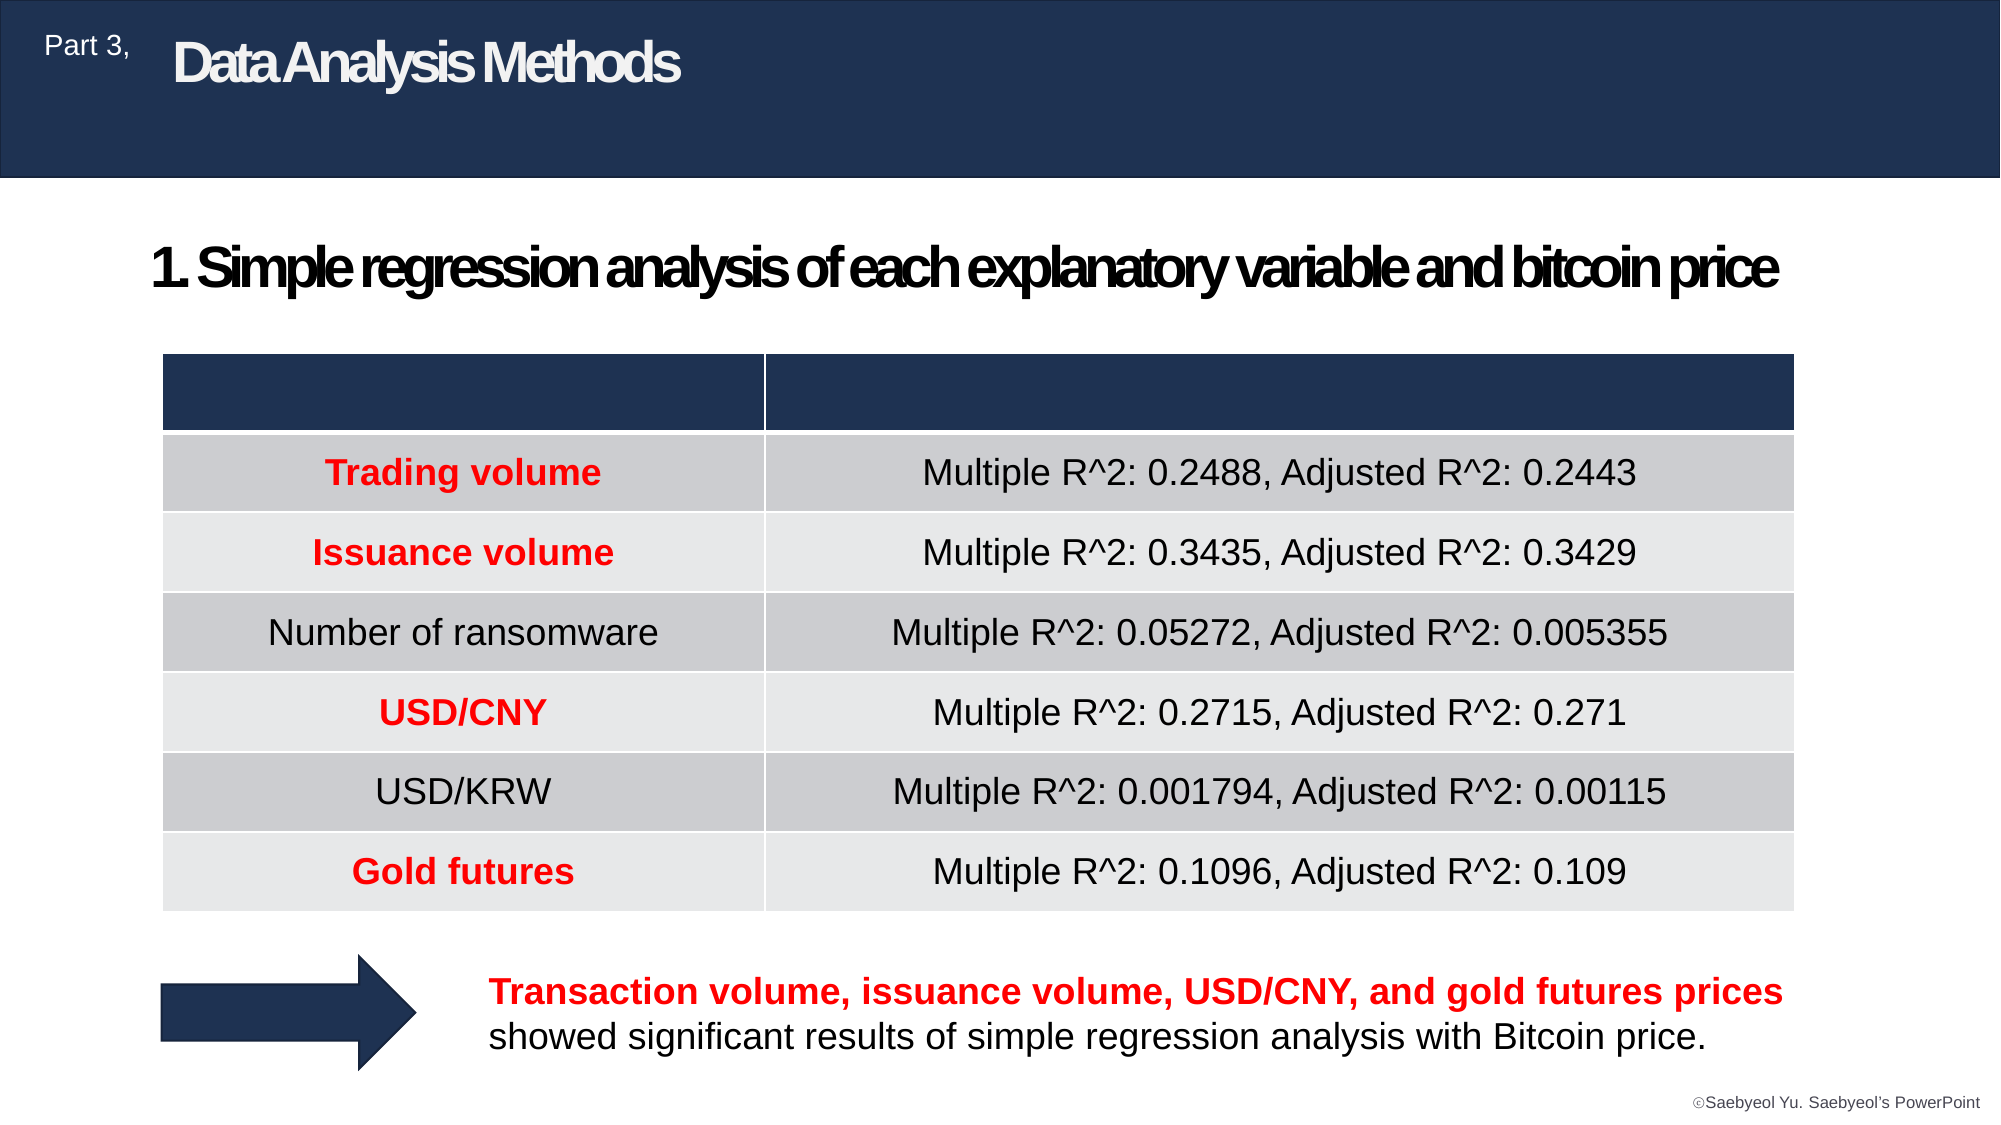

Data Analysis Methods
Part 3,
1. Simple regression analysis of each explanatory variable and bitcoin price
|  |  |
| --- | --- |
| Trading volume | Multiple R^2: 0.2488, Adjusted R^2: 0.2443 |
| Issuance volume | Multiple R^2: 0.3435, Adjusted R^2: 0.3429 |
| Number of ransomware | Multiple R^2: 0.05272, Adjusted R^2: 0.005355 |
| USD/CNY | Multiple R^2: 0.2715, Adjusted R^2: 0.271 |
| USD/KRW | Multiple R^2: 0.001794, Adjusted R^2: 0.00115 |
| Gold futures | Multiple R^2: 0.1096, Adjusted R^2: 0.109 |
Classification
Compare

Transaction volume, issuance volume, USD/CNY, and gold futures prices
showed significant results of simple regression analysis with Bitcoin price.